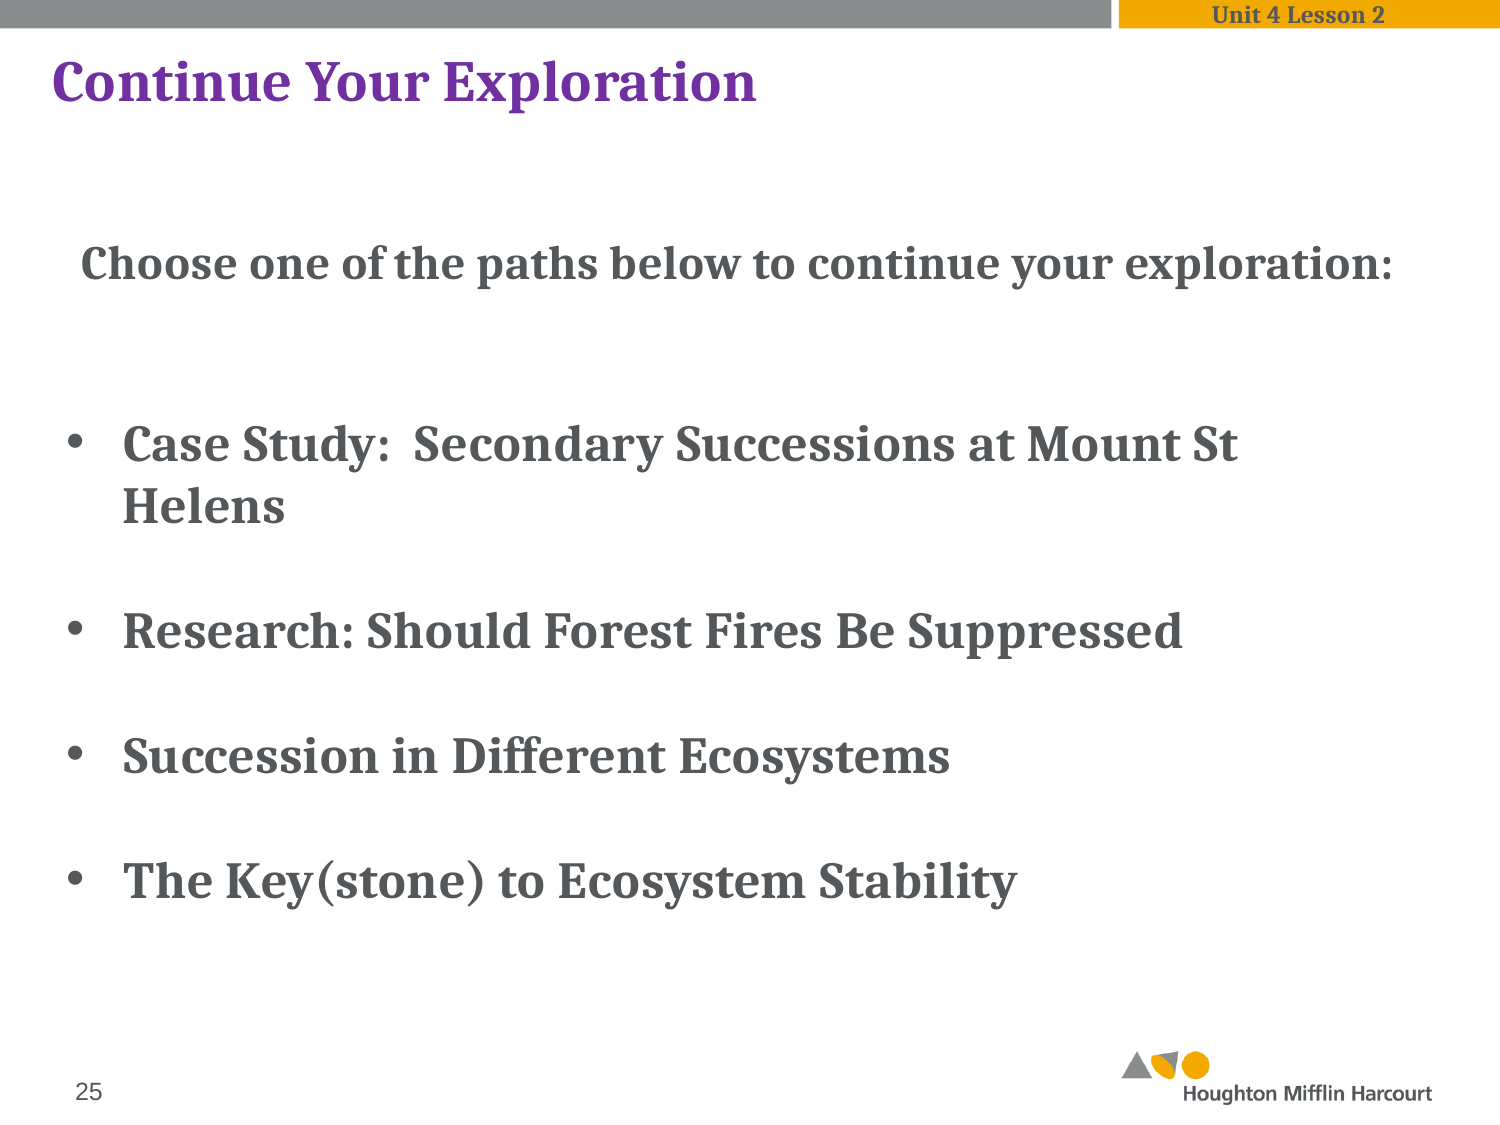

Unit 4 Lesson 2
Continue Your Exploration
Choose one of the paths below to continue your exploration:

Case Study:  Secondary Successions at Mount St Helens

Research: Should Forest Fires Be Suppressed

Succession in Different Ecosystems

The Key(stone) to Ecosystem Stability

25